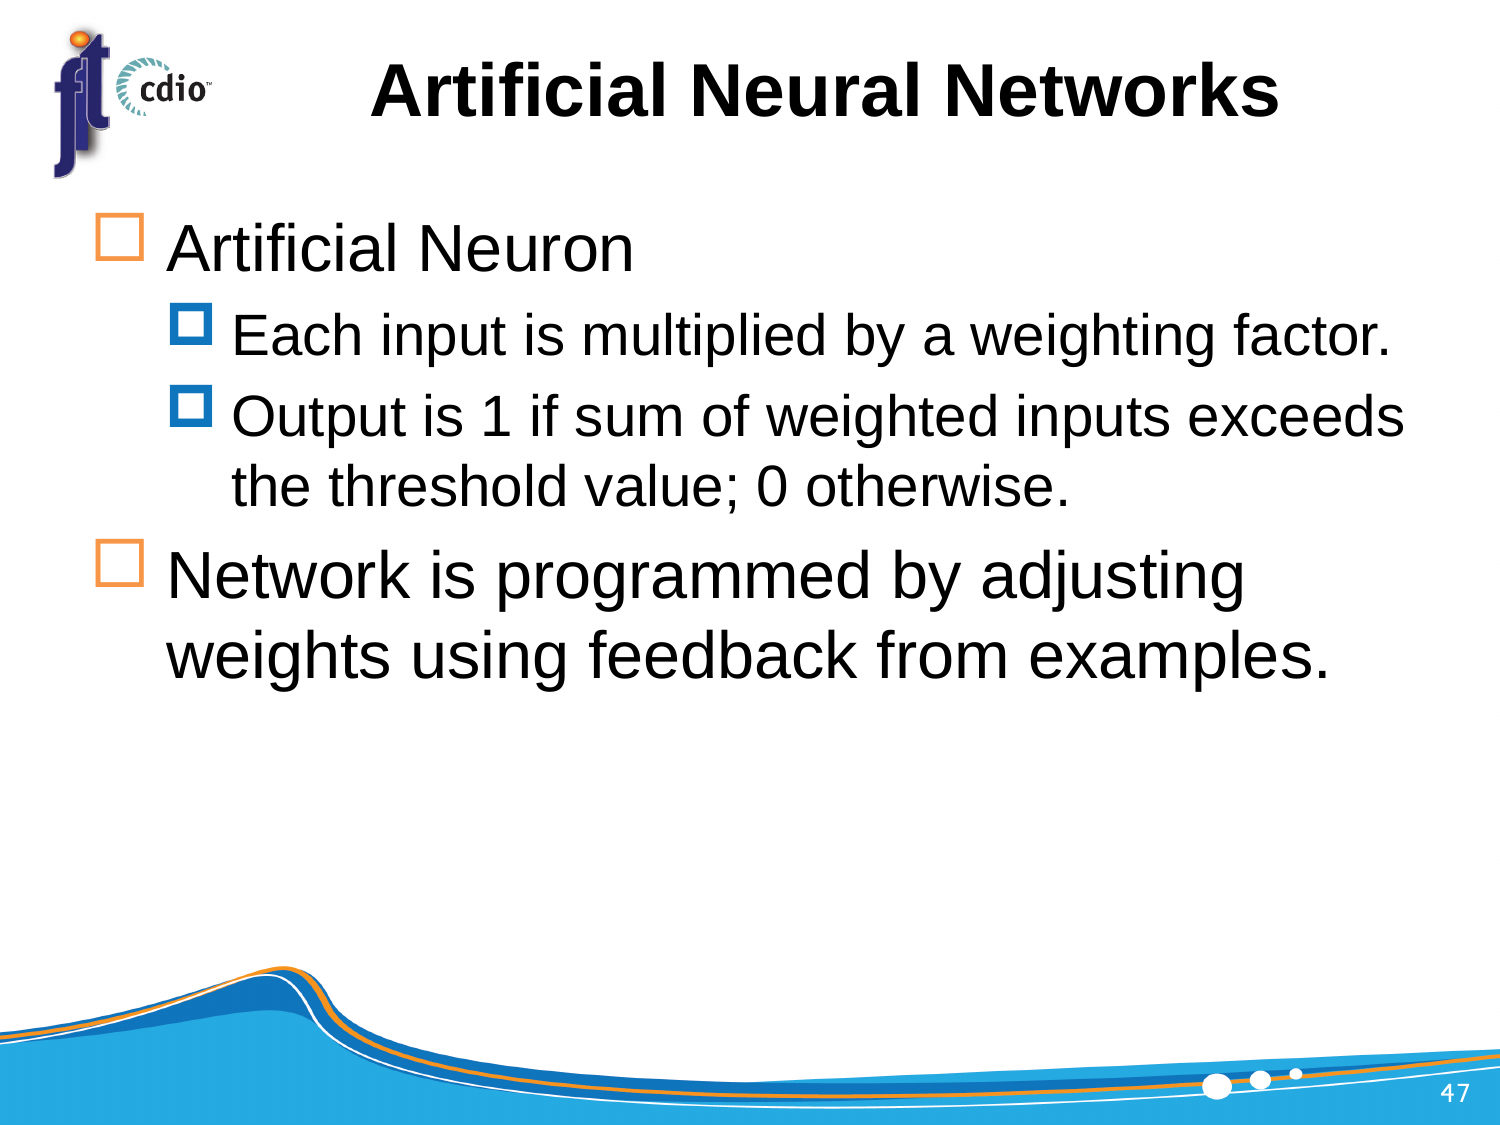

# Artificial Neural Networks
Artificial Neuron
Each input is multiplied by a weighting factor.
Output is 1 if sum of weighted inputs exceeds the threshold value; 0 otherwise.
Network is programmed by adjusting weights using feedback from examples.
47